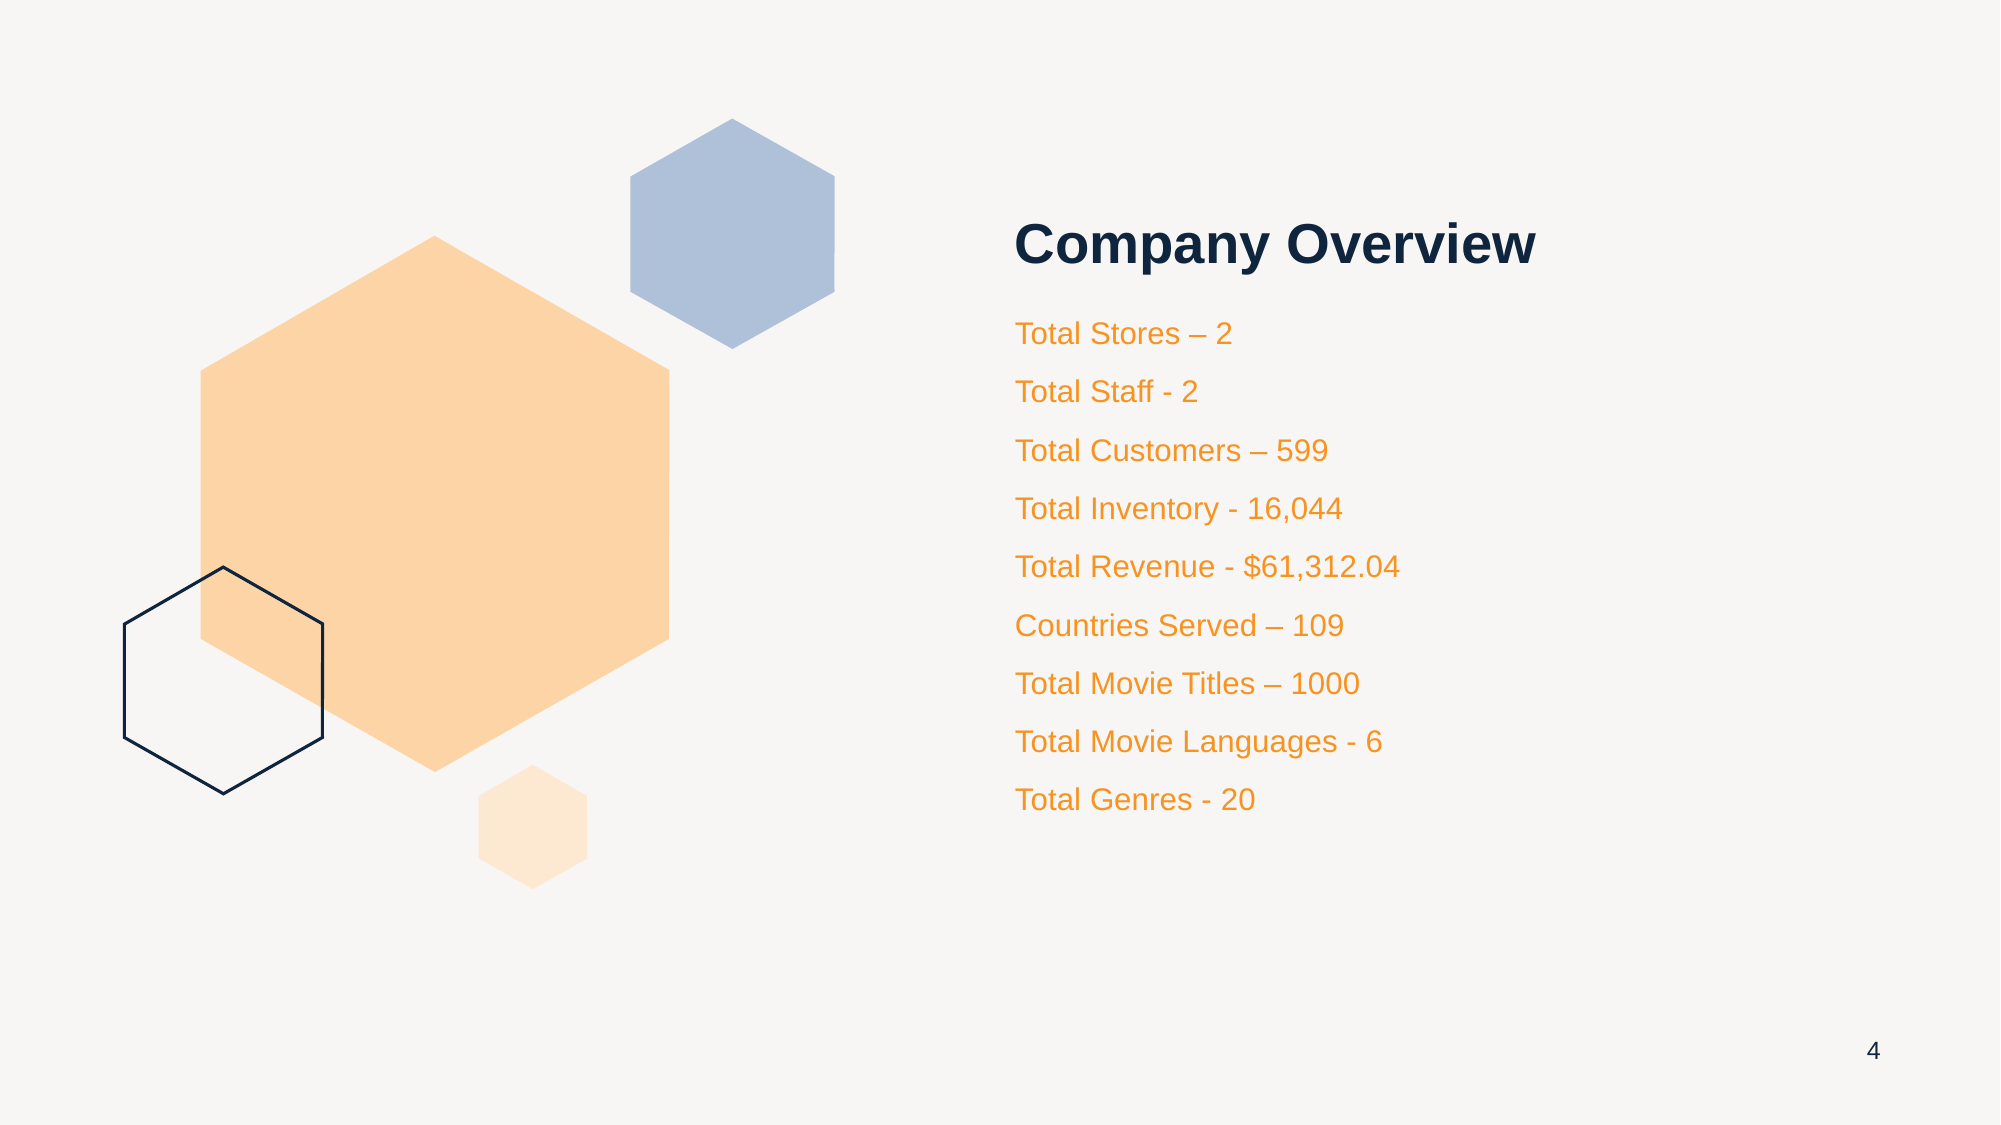

# Company Overview
Total Stores – 2
Total Staff - 2
Total Customers – 599
Total Inventory - 16,044
Total Revenue - $61,312.04
Countries Served – 109
Total Movie Titles – 1000
Total Movie Languages - 6
Total Genres - 20
4